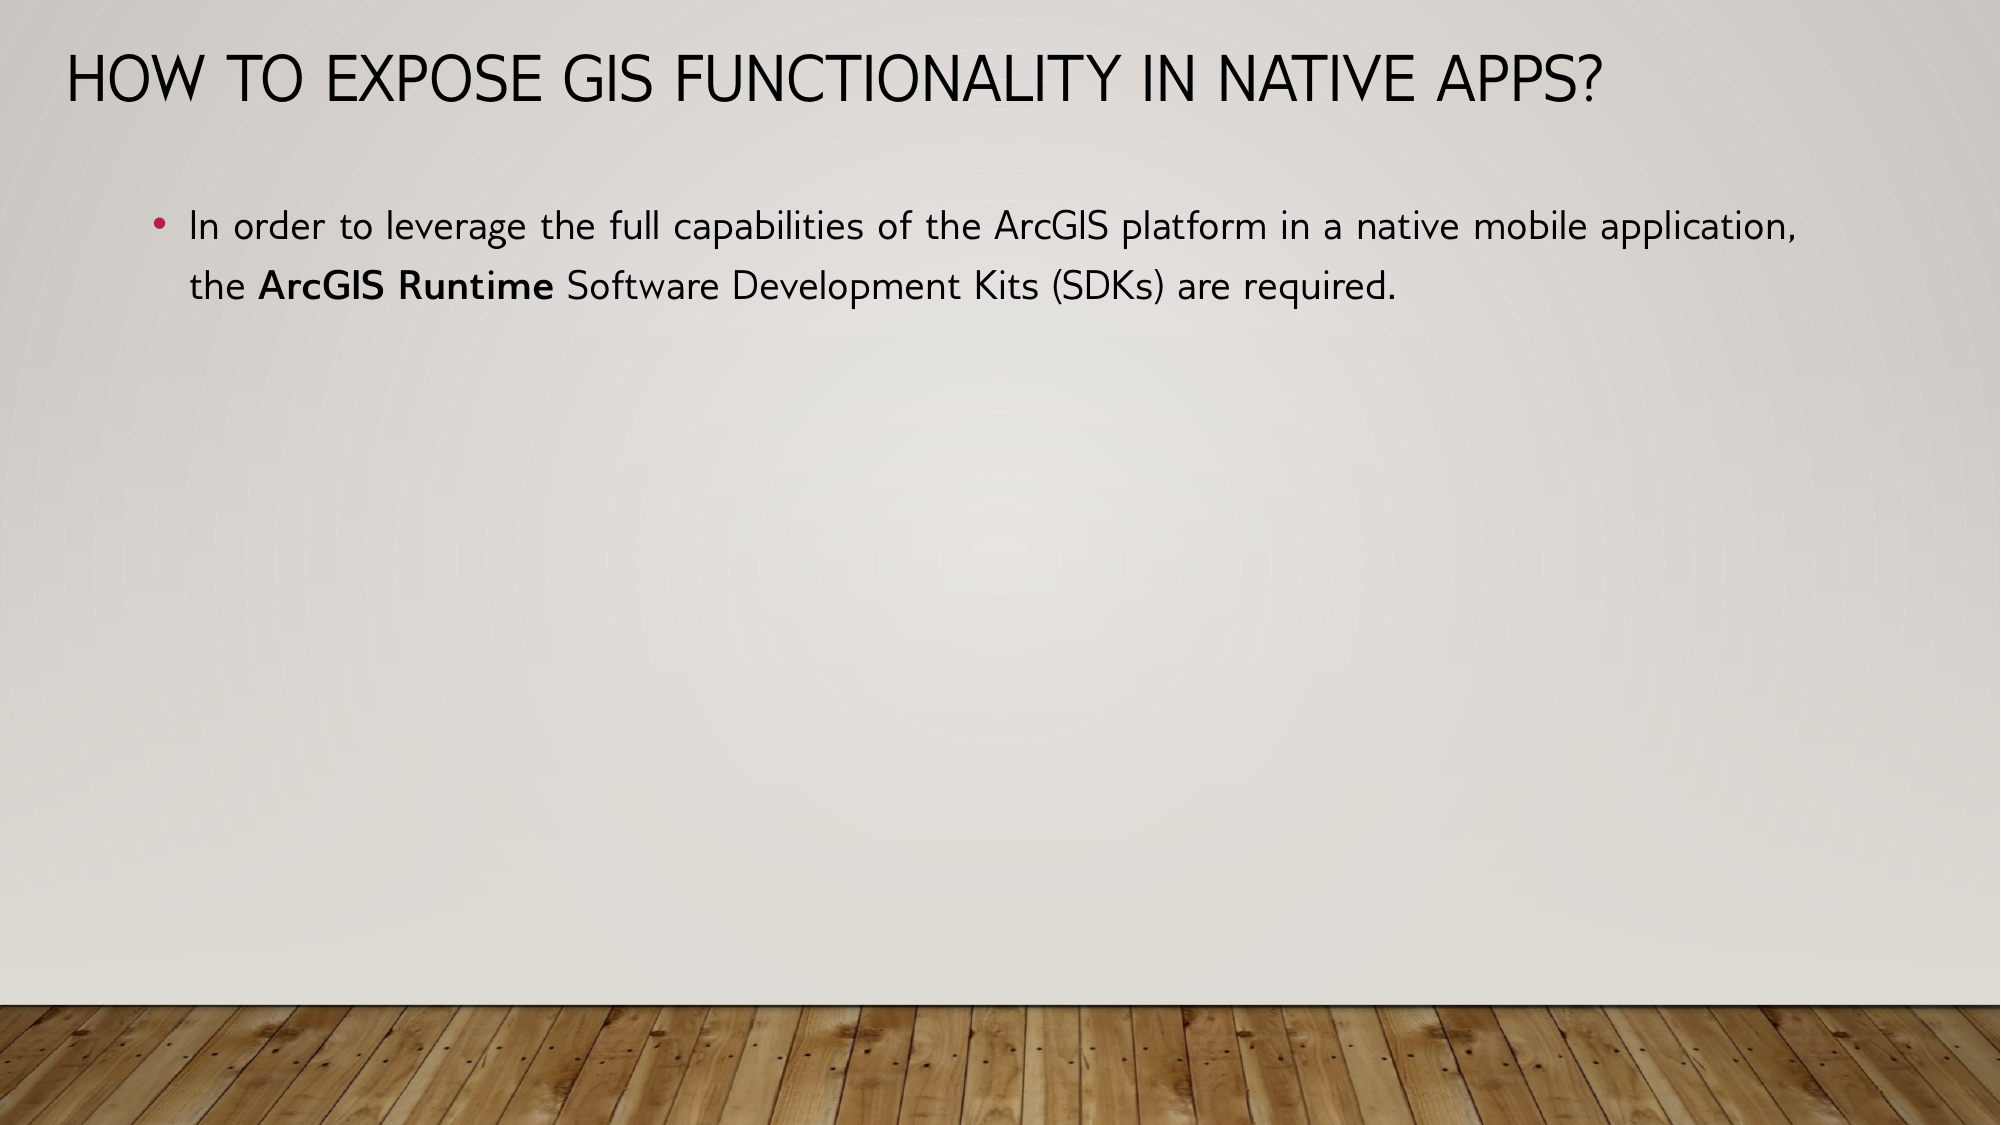

# How to expose GIS Functionality in Native Apps?
In order to leverage the full capabilities of the ArcGIS platform in a native mobile application, the ArcGIS Runtime Software Development Kits (SDKs) are required.